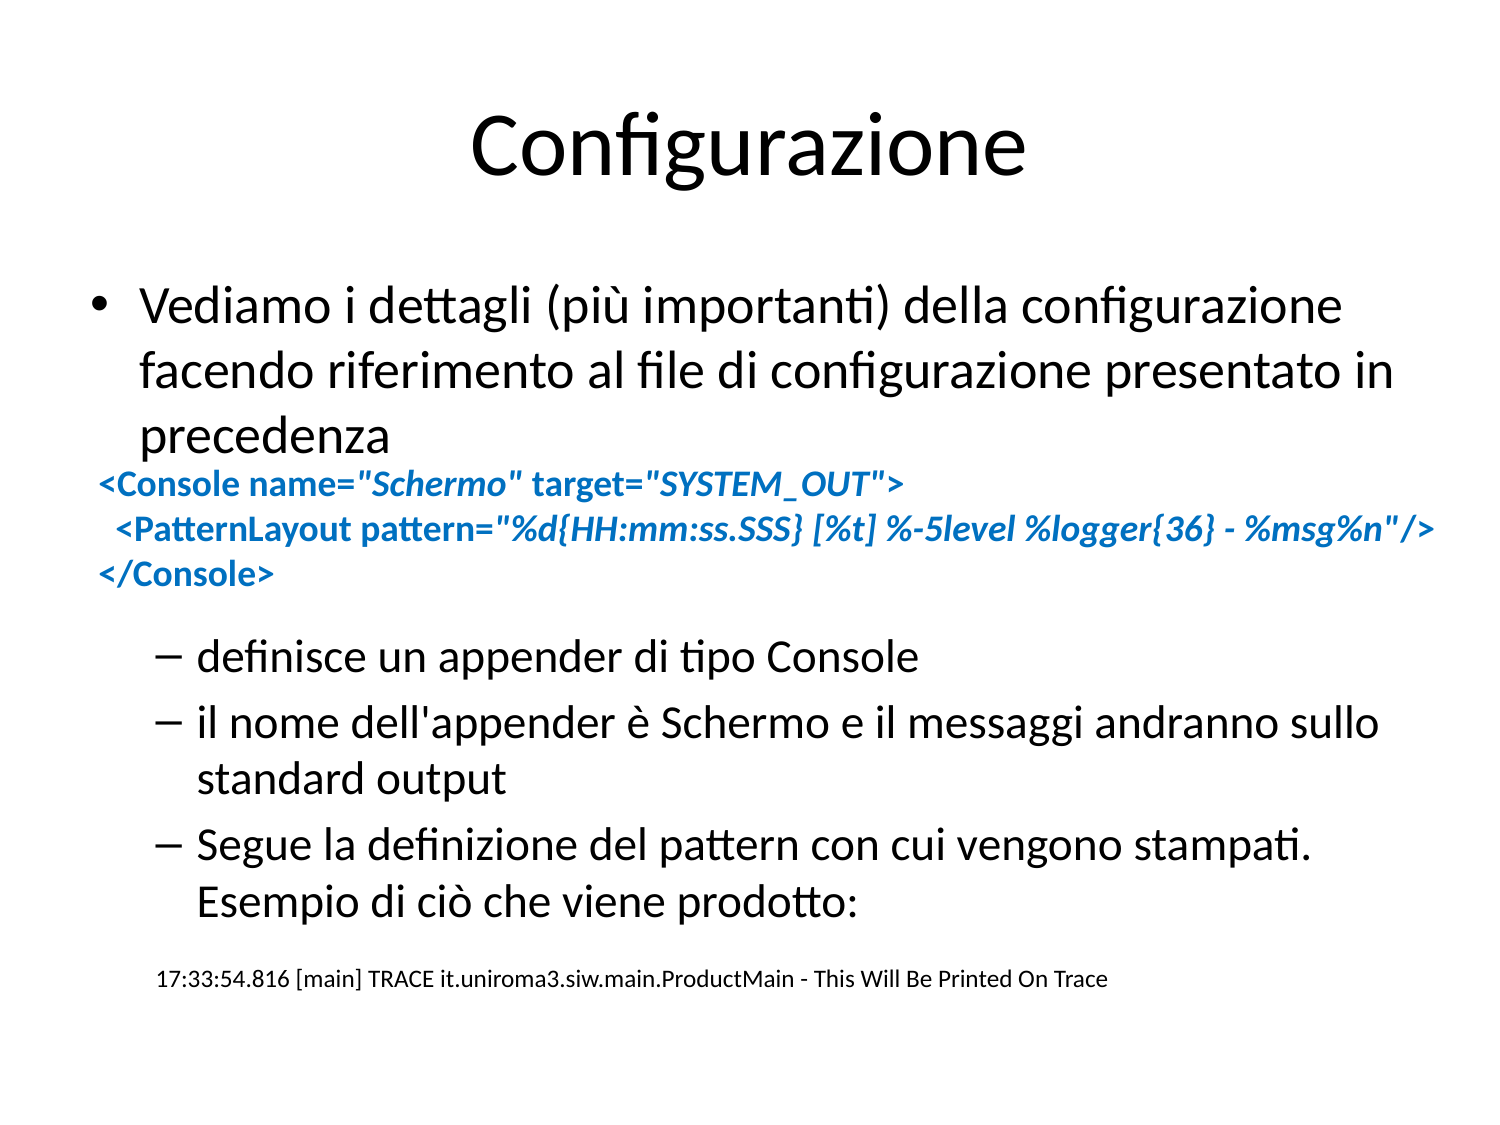

# Configurazione
Vediamo i dettagli (più importanti) della configurazione facendo riferimento al file di configurazione presentato in precedenza

definisce un appender di tipo Console
il nome dell'appender è Schermo e il messaggi andranno sullo standard output
Segue la definizione del pattern con cui vengono stampati. Esempio di ciò che viene prodotto:
17:33:54.816 [main] TRACE it.uniroma3.siw.main.ProductMain - This Will Be Printed On Trace
    <Console name="Schermo" target="SYSTEM_OUT">
      <PatternLayout pattern="%d{HH:mm:ss.SSS} [%t] %-5level %logger{36} - %msg%n"/>
    </Console>